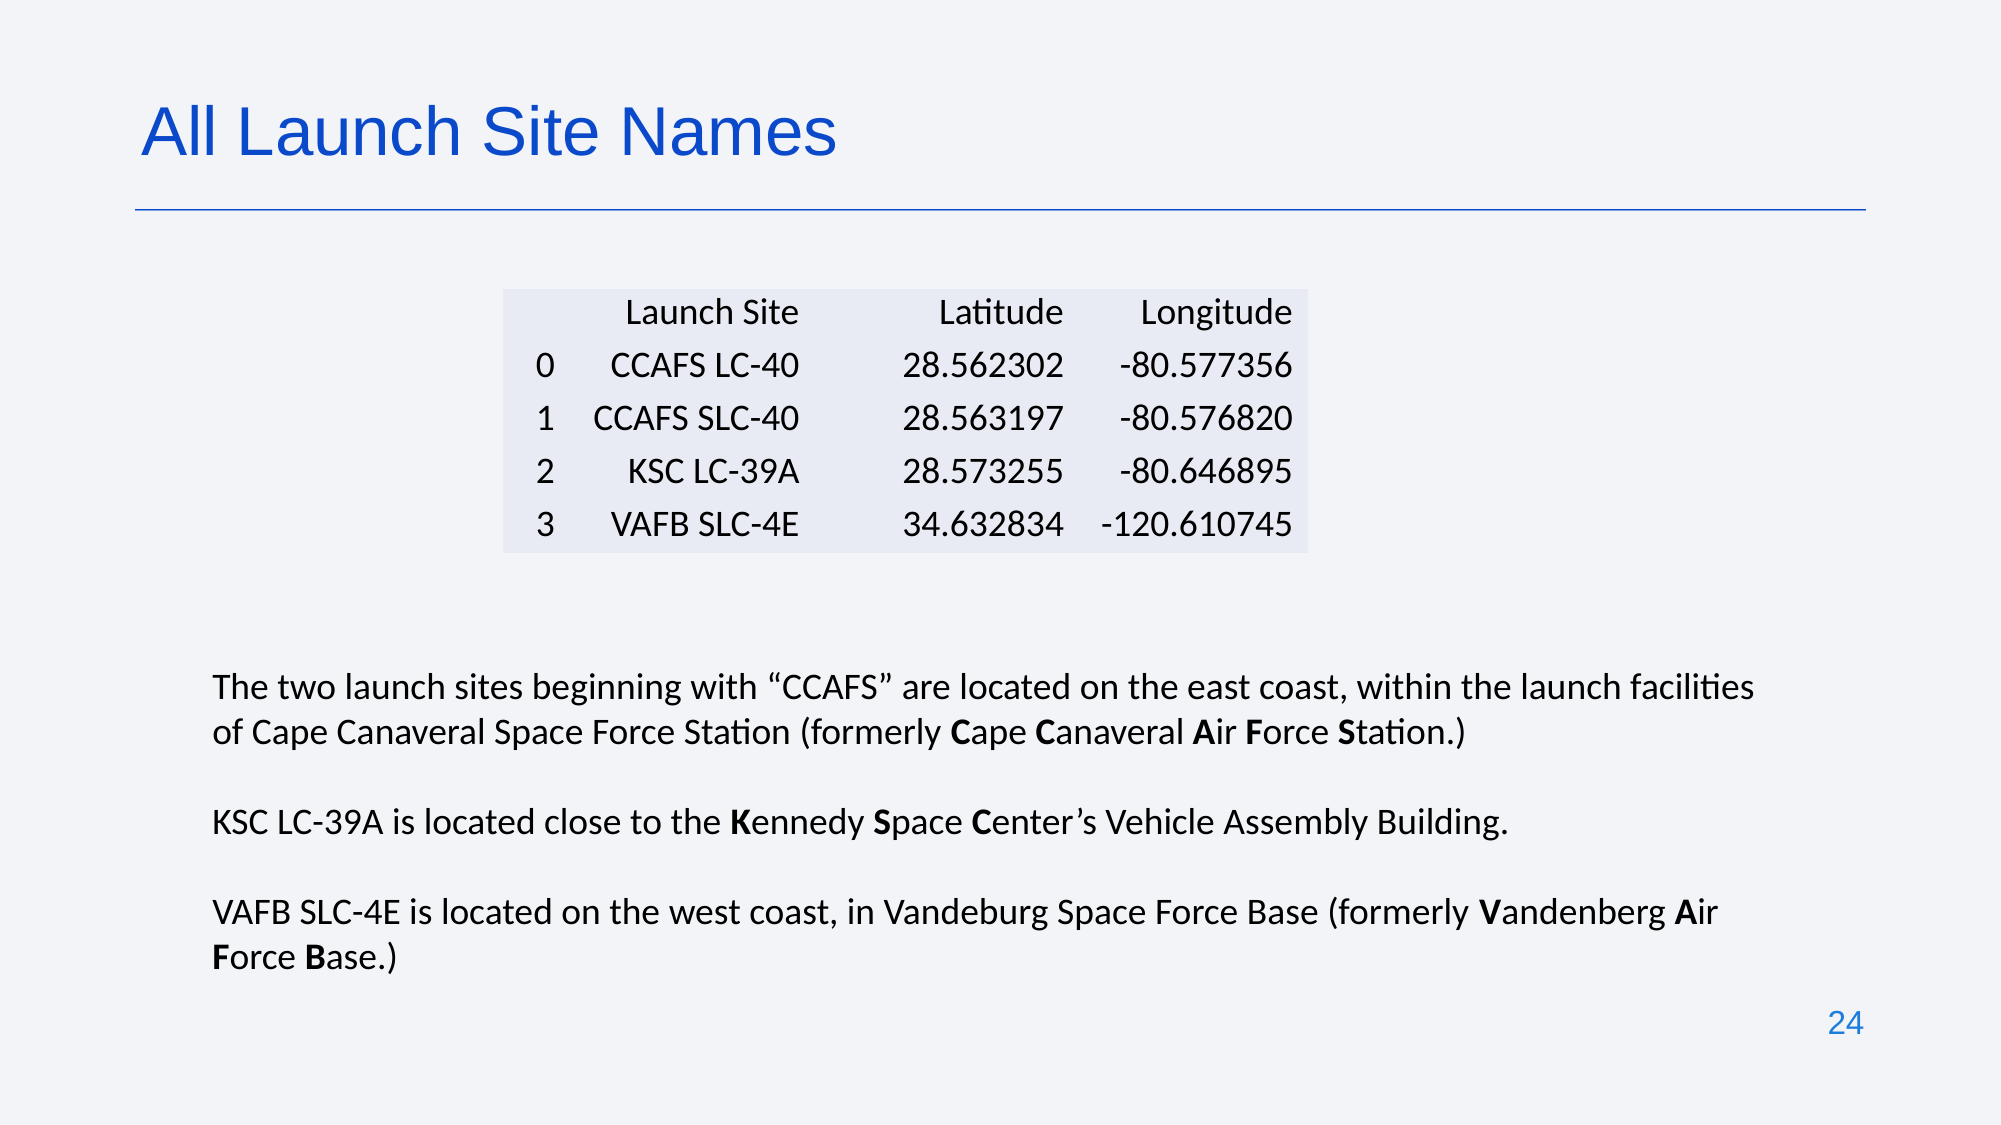

All Launch Site Names
|  | Launch Site | Latitude | Longitude |
| --- | --- | --- | --- |
| 0 | CCAFS LC-40 | 28.562302 | -80.577356 |
| 1 | CCAFS SLC-40 | 28.563197 | -80.576820 |
| 2 | KSC LC-39A | 28.573255 | -80.646895 |
| 3 | VAFB SLC-4E | 34.632834 | -120.610745 |
The two launch sites beginning with “CCAFS” are located on the east coast, within the launch facilities of Cape Canaveral Space Force Station (formerly Cape Canaveral Air Force Station.)
KSC LC-39A is located close to the Kennedy Space Center’s Vehicle Assembly Building.

VAFB SLC-4E is located on the west coast, in Vandeburg Space Force Base (formerly Vandenberg Air Force Base.)
24